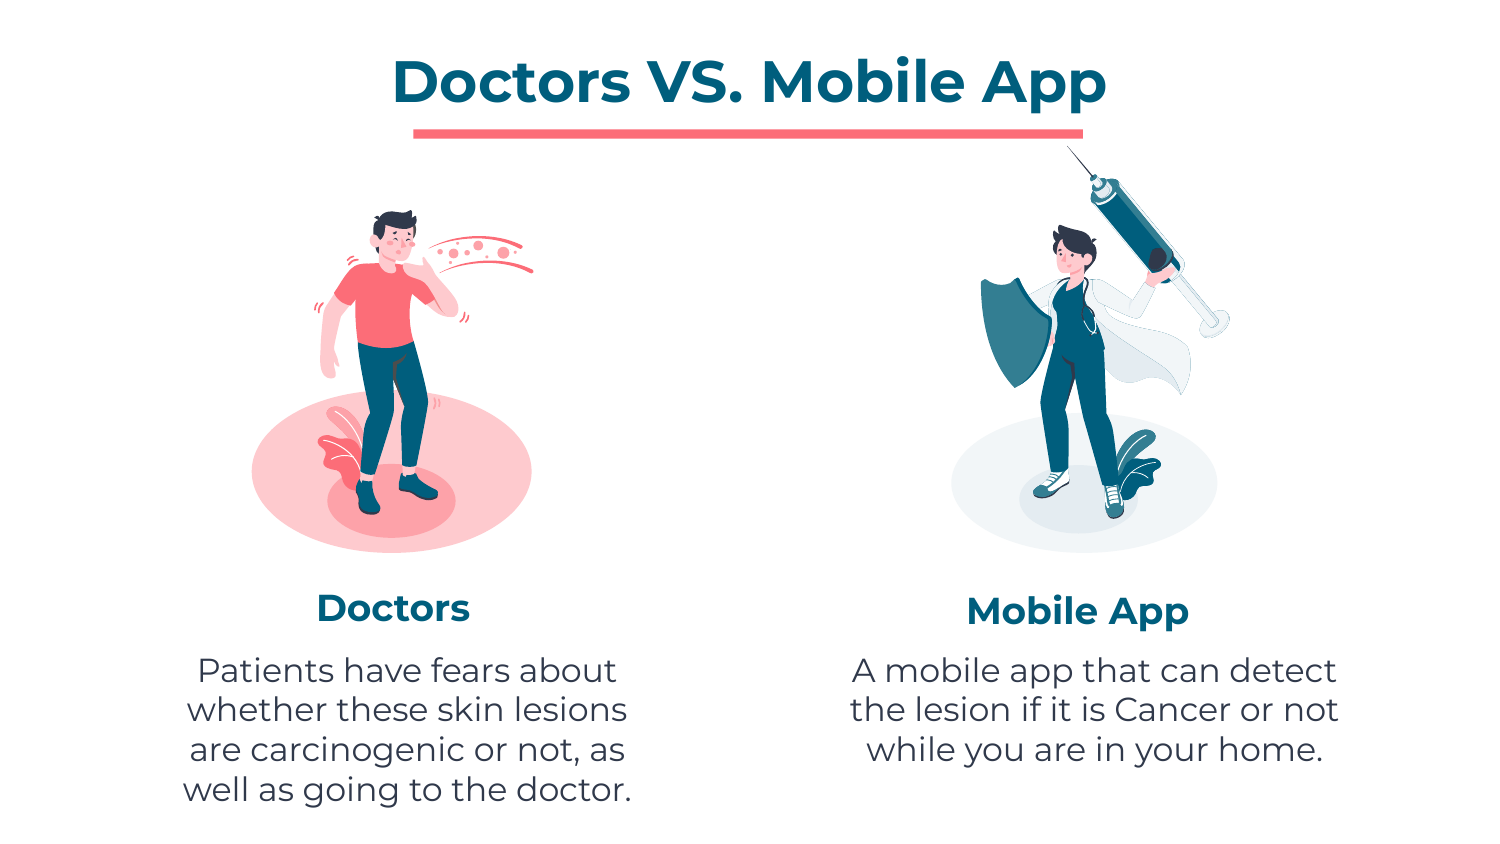

# Doctors VS. Mobile App

Doctors
Mobile App
Patients have fears about whether these skin lesions are carcinogenic or not, as well as going to the doctor.
A mobile app that can detect the lesion if it is Cancer or not while you are in your home.